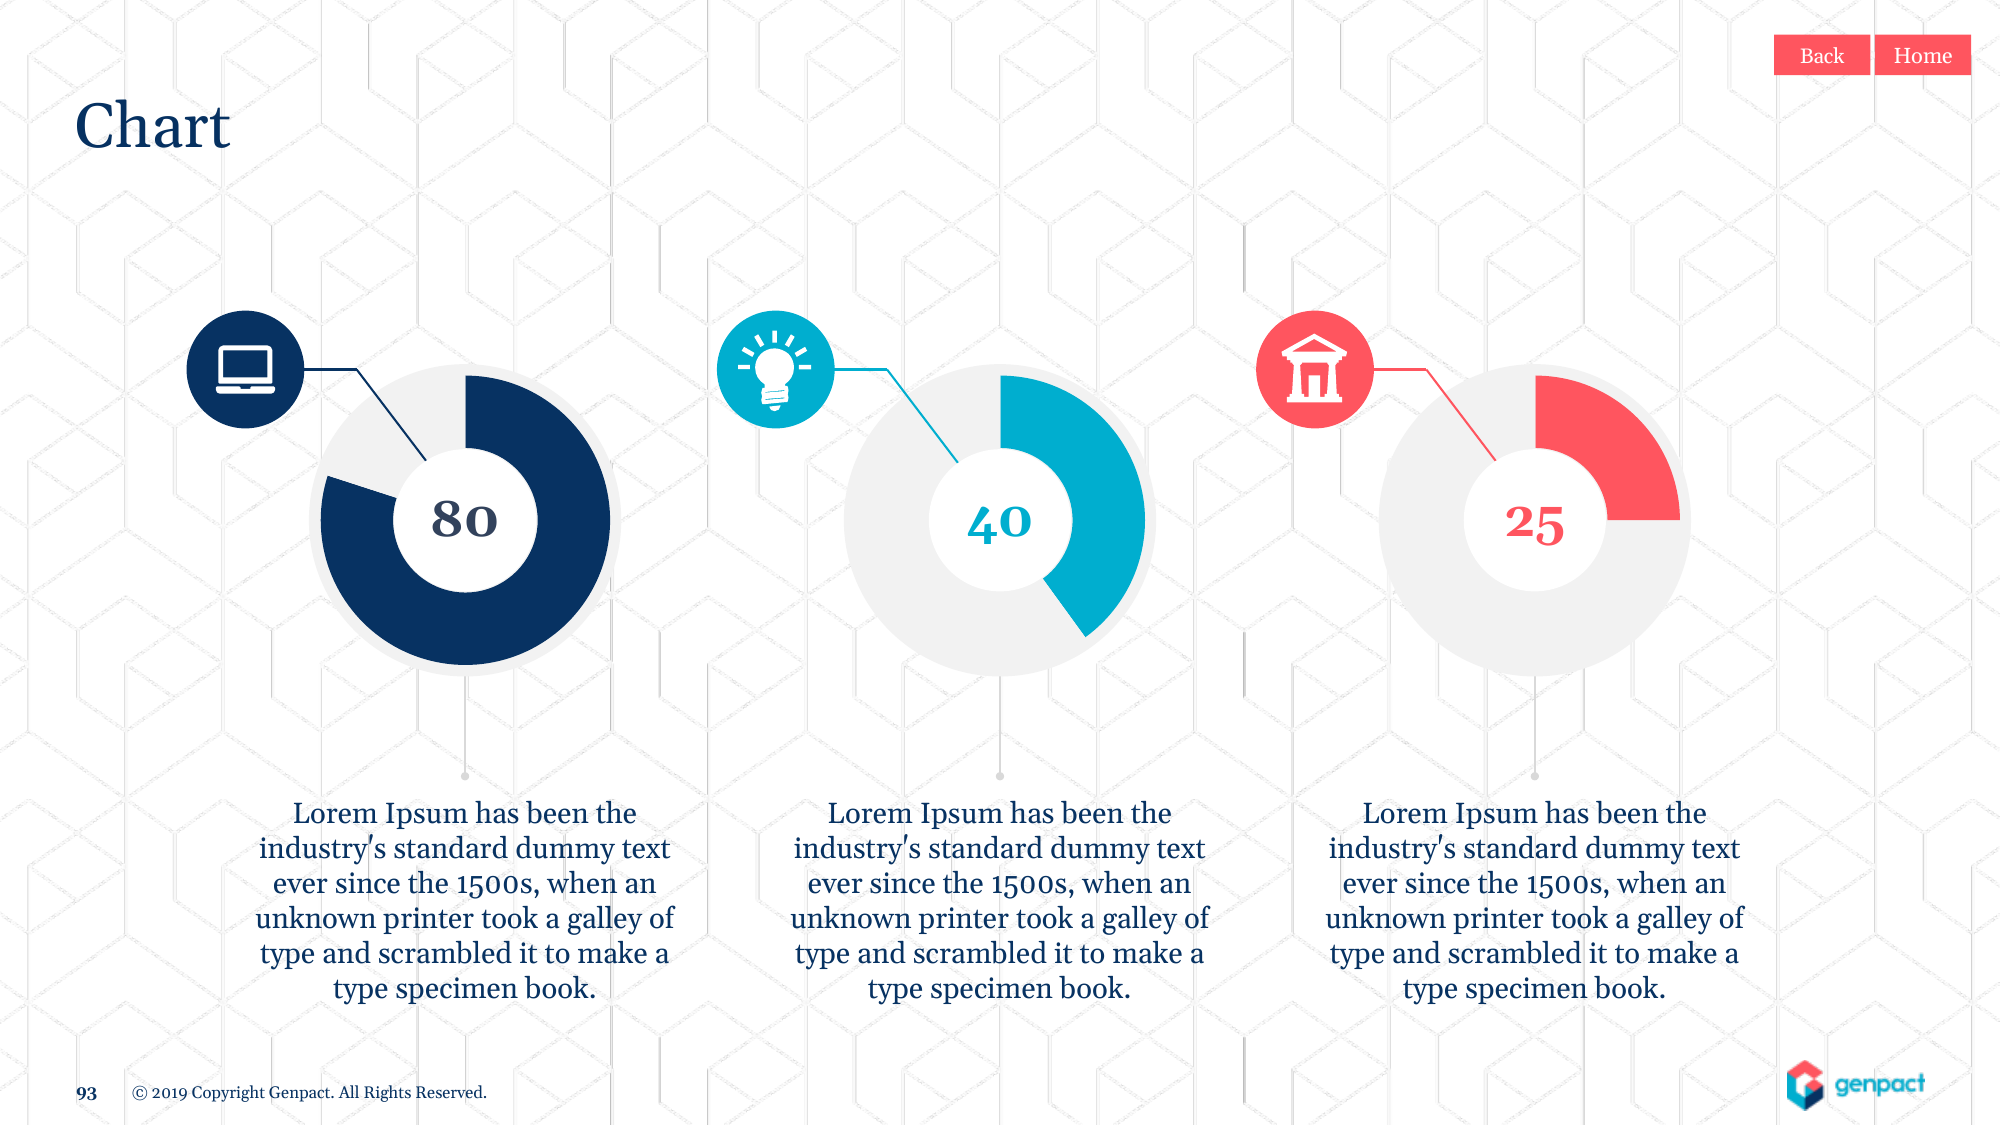

Back
Home
Chart

### Chart

| Category | Sales |
|---|---|
| 1st Qtr | 0.8 |
| 2nd Qtr | 0.2 |

### Chart

| Category | Sales |
|---|---|
| 1st Qtr | 0.4 |
| 2nd Qtr | 0.6 |

### Chart

| Category | Sales |
|---|---|
| 1st Qtr | 0.25 |
| 2nd Qtr | 0.75 |

80
40
25
Lorem Ipsum has been the industry's standard dummy text ever since the 1500s, when an unknown printer took a galley of type and scrambled it to make a type specimen book.
Lorem Ipsum has been the industry's standard dummy text ever since the 1500s, when an unknown printer took a galley of type and scrambled it to make a type specimen book.
Lorem Ipsum has been the industry's standard dummy text ever since the 1500s, when an unknown printer took a galley of type and scrambled it to make a type specimen book.